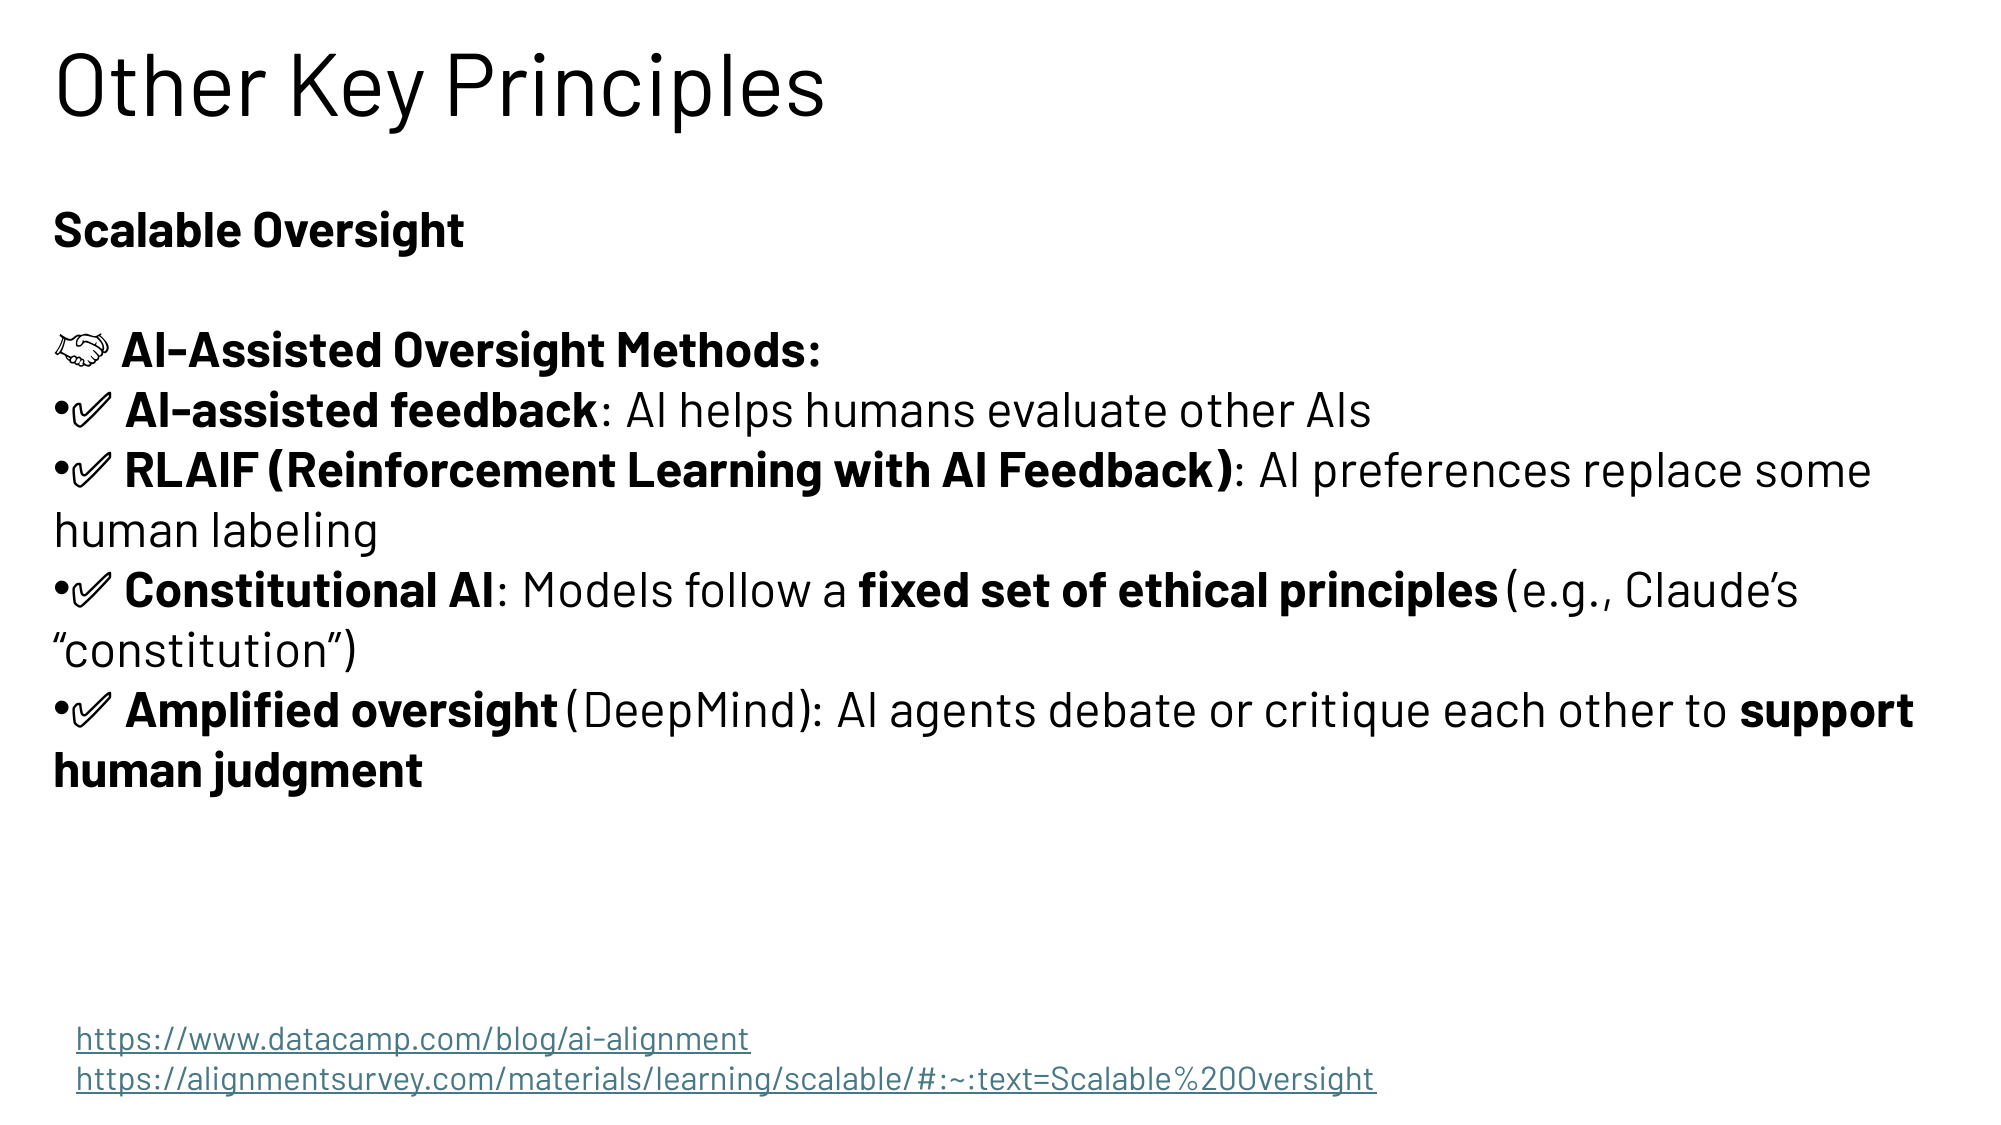

Other Key Principles

Scalable Oversight

🤝 AI-Assisted Oversight Methods:
✅ AI-assisted feedback: AI helps humans evaluate other AIs
✅ RLAIF (Reinforcement Learning with AI Feedback): AI preferences replace some human labeling
✅ Constitutional AI: Models follow a fixed set of ethical principles (e.g., Claude’s “constitution”)
✅ Amplified oversight (DeepMind): AI agents debate or critique each other to support human judgment

https://www.datacamp.com/blog/ai-alignment
https://alignmentsurvey.com/materials/learning/scalable/#:~:text=Scalable%20Oversight